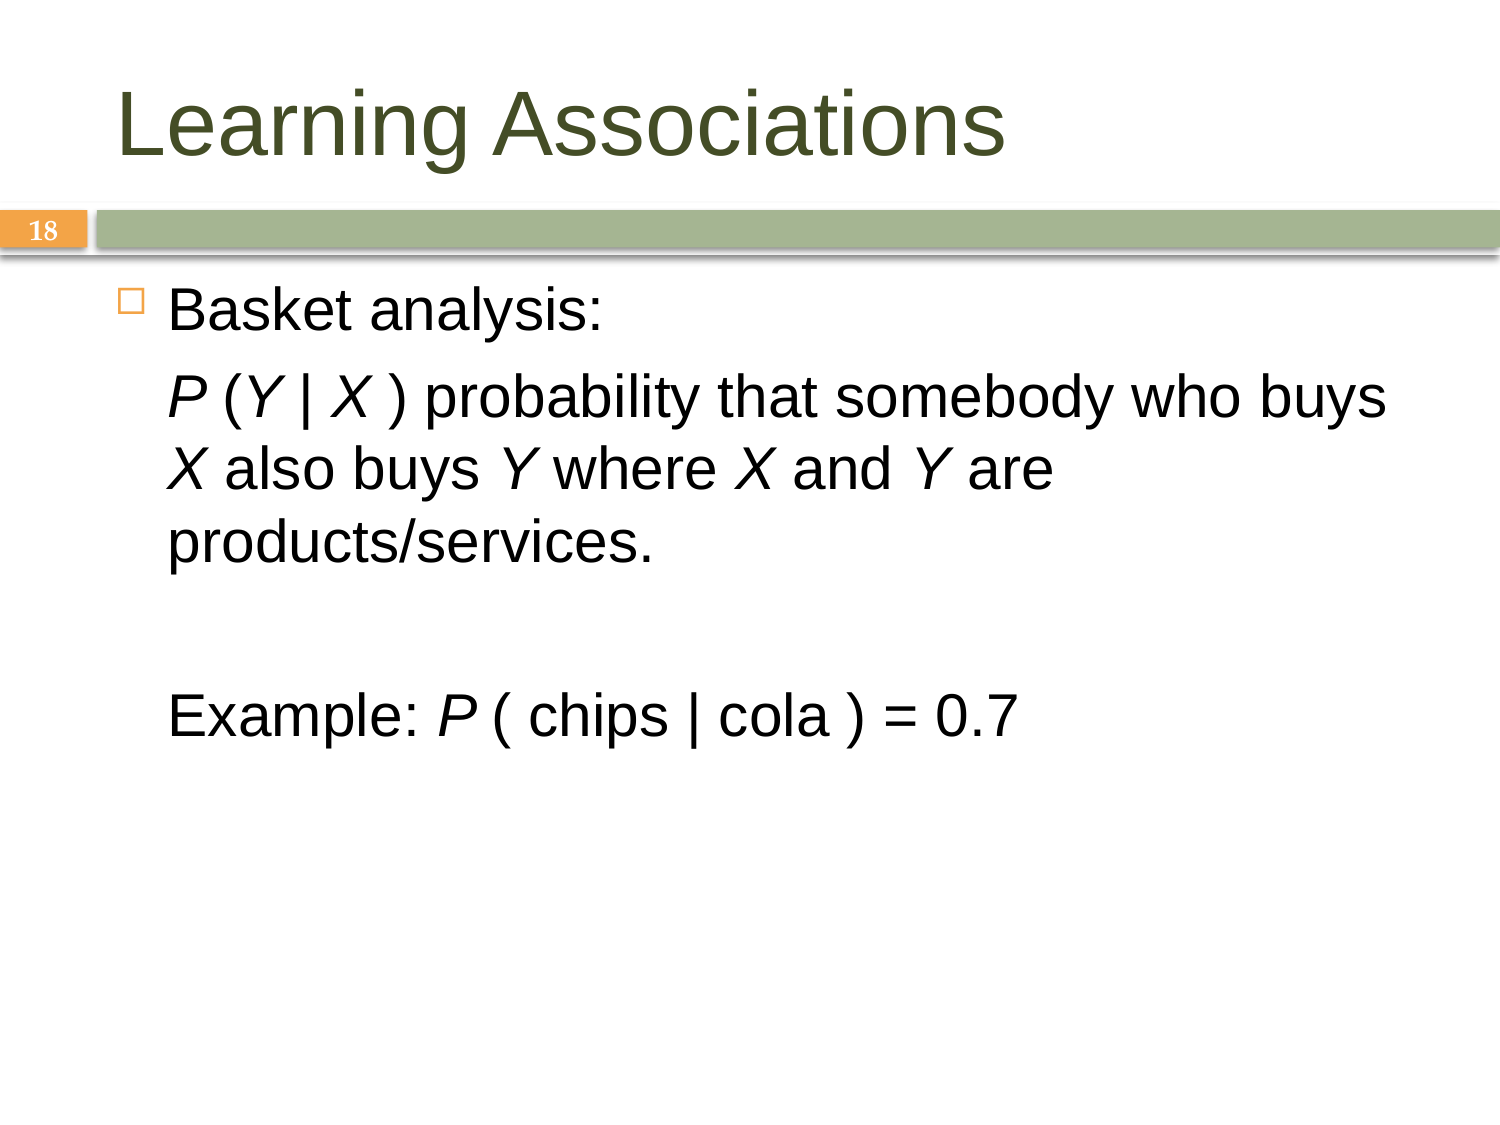

# Learning Associations
18
Basket analysis:
	P (Y | X ) probability that somebody who buys X also buys Y where X and Y are products/services.

	Example: P ( chips | cola ) = 0.7